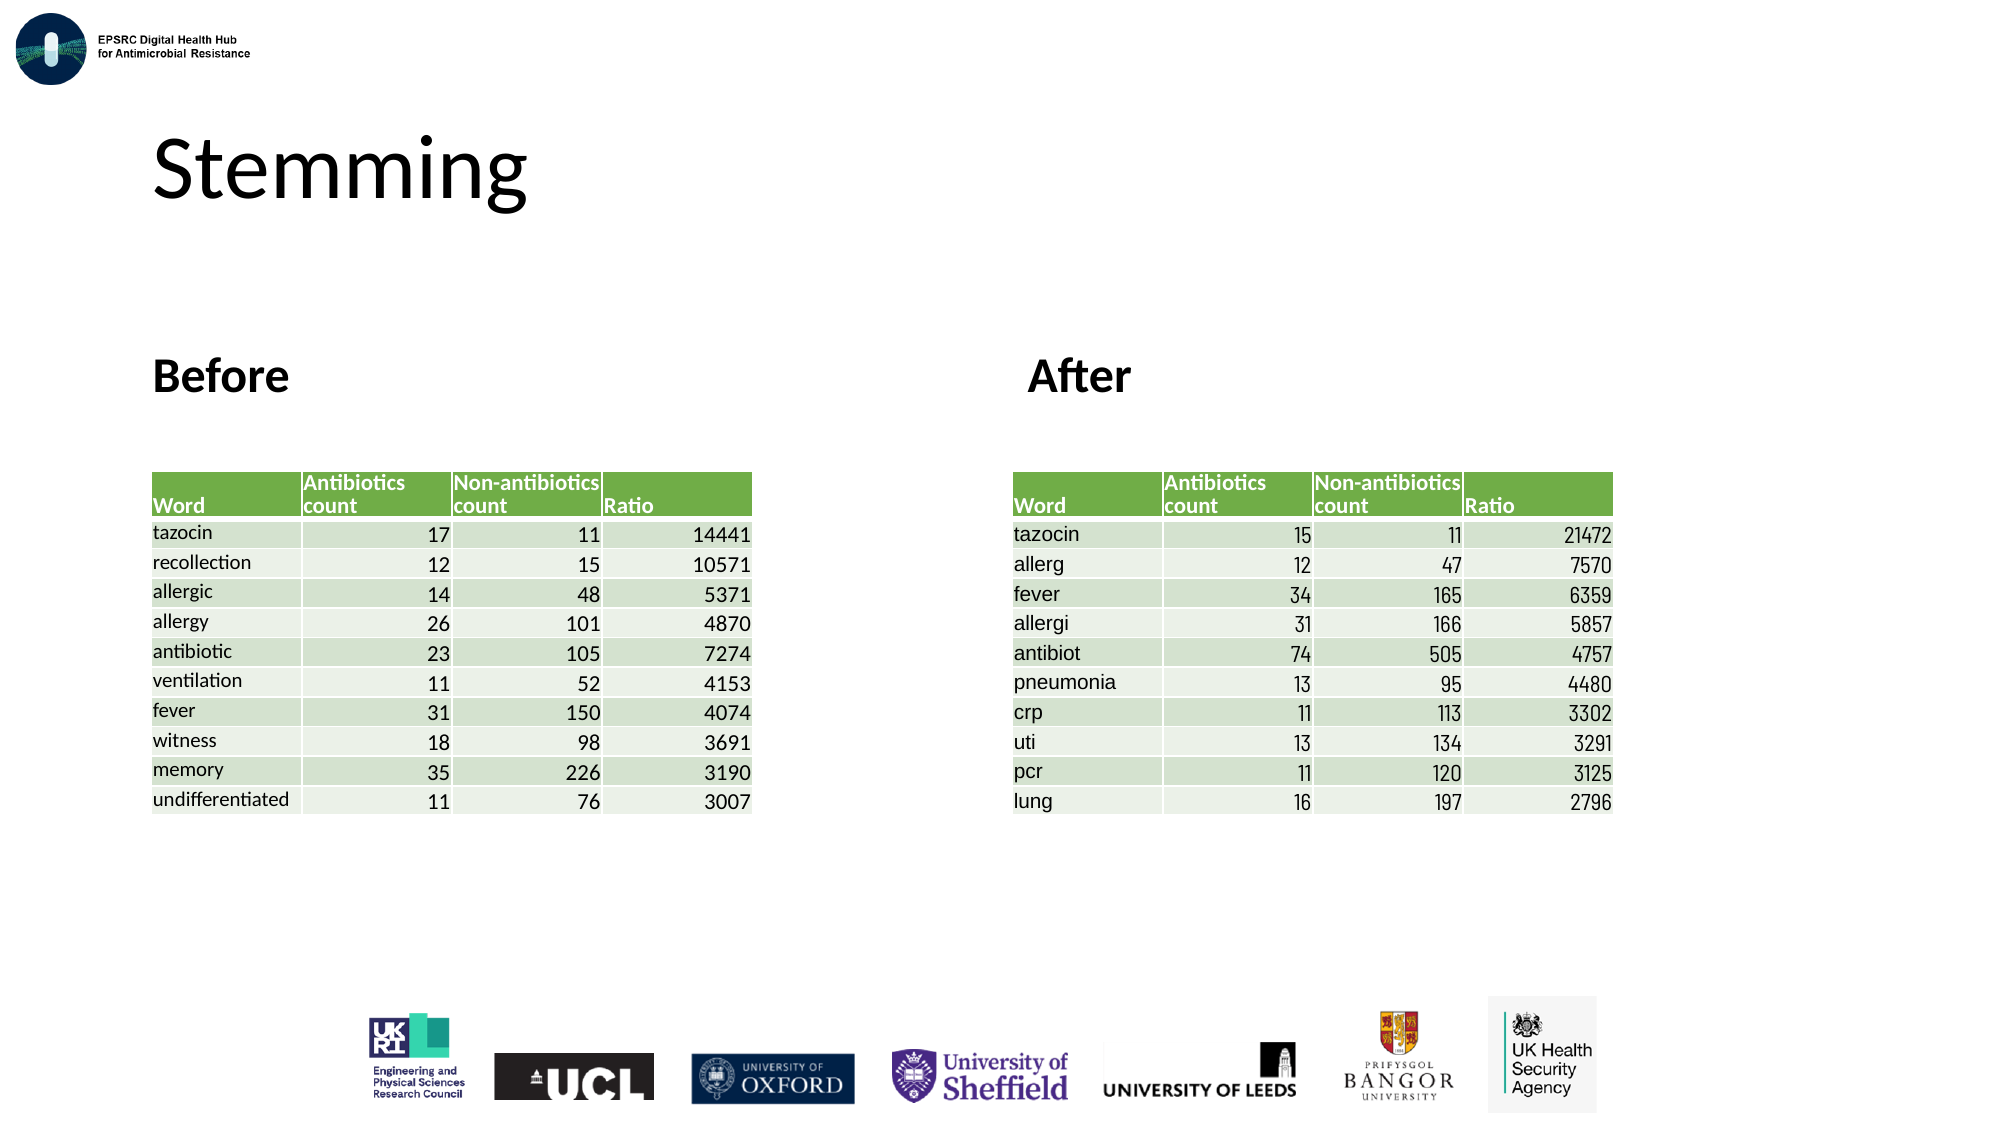

# Stemming
Before
After
| Word | Antibiotics count | Non-antibiotics count | Ratio |
| --- | --- | --- | --- |
| tazocin | 17 | 11 | 14441 |
| recollection | 12 | 15 | 10571 |
| allergic | 14 | 48 | 5371 |
| allergy | 26 | 101 | 4870 |
| antibiotic | 23 | 105 | 7274 |
| ventilation | 11 | 52 | 4153 |
| fever | 31 | 150 | 4074 |
| witness | 18 | 98 | 3691 |
| memory | 35 | 226 | 3190 |
| undifferentiated | 11 | 76 | 3007 |
| Word | Antibiotics count | Non-antibiotics count | Ratio |
| --- | --- | --- | --- |
| tazocin | 15 | 11 | 21472 |
| allerg | 12 | 47 | 7570 |
| fever | 34 | 165 | 6359 |
| allergi | 31 | 166 | 5857 |
| antibiot | 74 | 505 | 4757 |
| pneumonia | 13 | 95 | 4480 |
| crp | 11 | 113 | 3302 |
| uti | 13 | 134 | 3291 |
| pcr | 11 | 120 | 3125 |
| lung | 16 | 197 | 2796 |